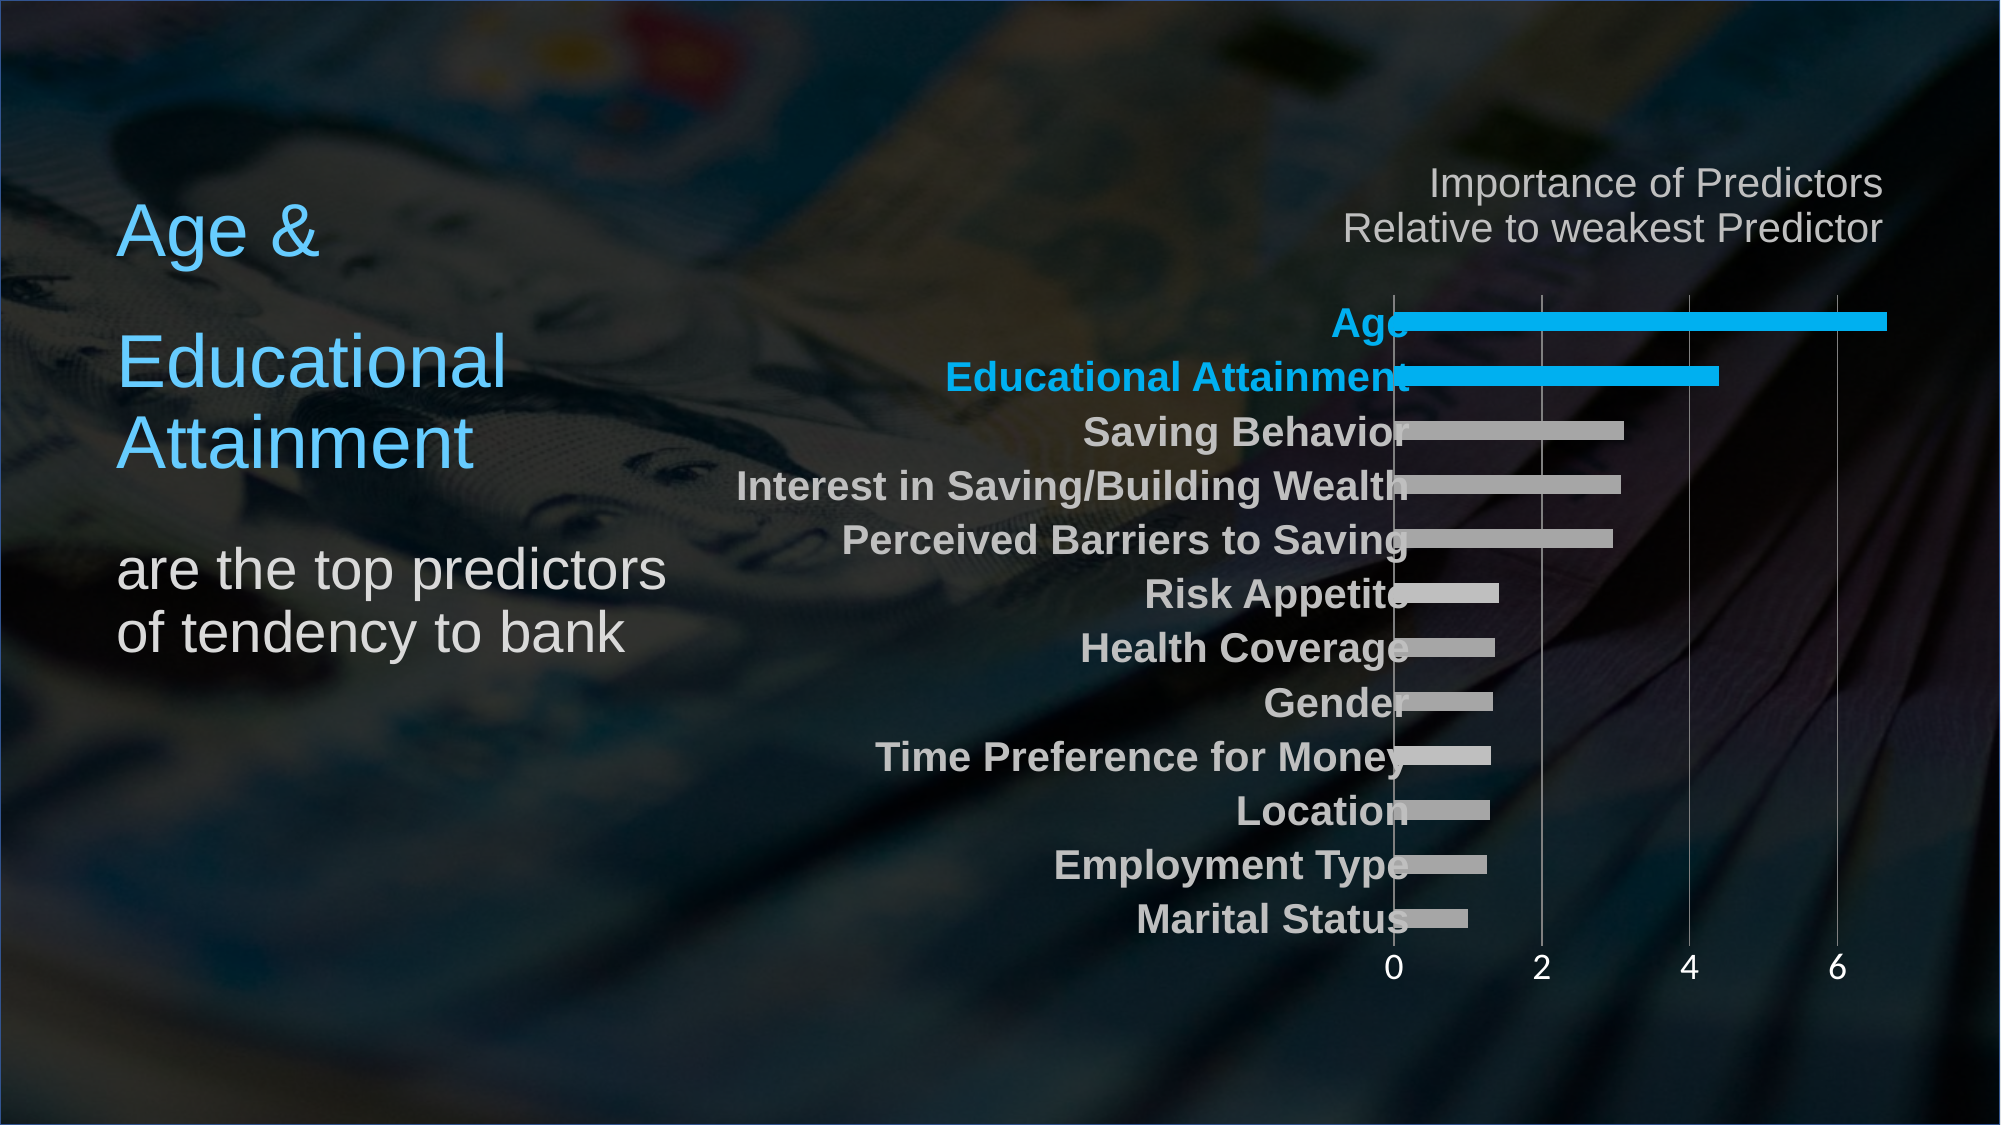

# Importance of Predictors Relative to weakest Predictor
Age &
Educational
Attainment

### Chart

| Category |  |
|---|---|
| Marital Status | 1.0 |
| Employment | 1.2576994208991914 |
| Location | 1.2970093314065299 |
| Time Preference for Money | 1.3198698855485866 |
| Gender | 1.3406623368698902 |
| Health Coverage | 1.3697332314374362 |
| Risk Appetite | 1.4250958018752937 |
| Perceived Barriers to Saving | 2.96694616236051 |
| Interest In Saving/Building Wealth | 3.066050766882346 |
| Saving Behavior | 3.1131376993655637 |
| Education | 4.393745843881962 |
| Age | 6.671757903552554 |
Age
Educational Attainment
Saving Behavior
Interest in Saving/Building Wealth
Perceived Barriers to Saving
Risk Appetite
Health Coverage
Gender
Time Preference for Money
Location
Employment Type
Marital Status
are the top predictors of tendency to bank